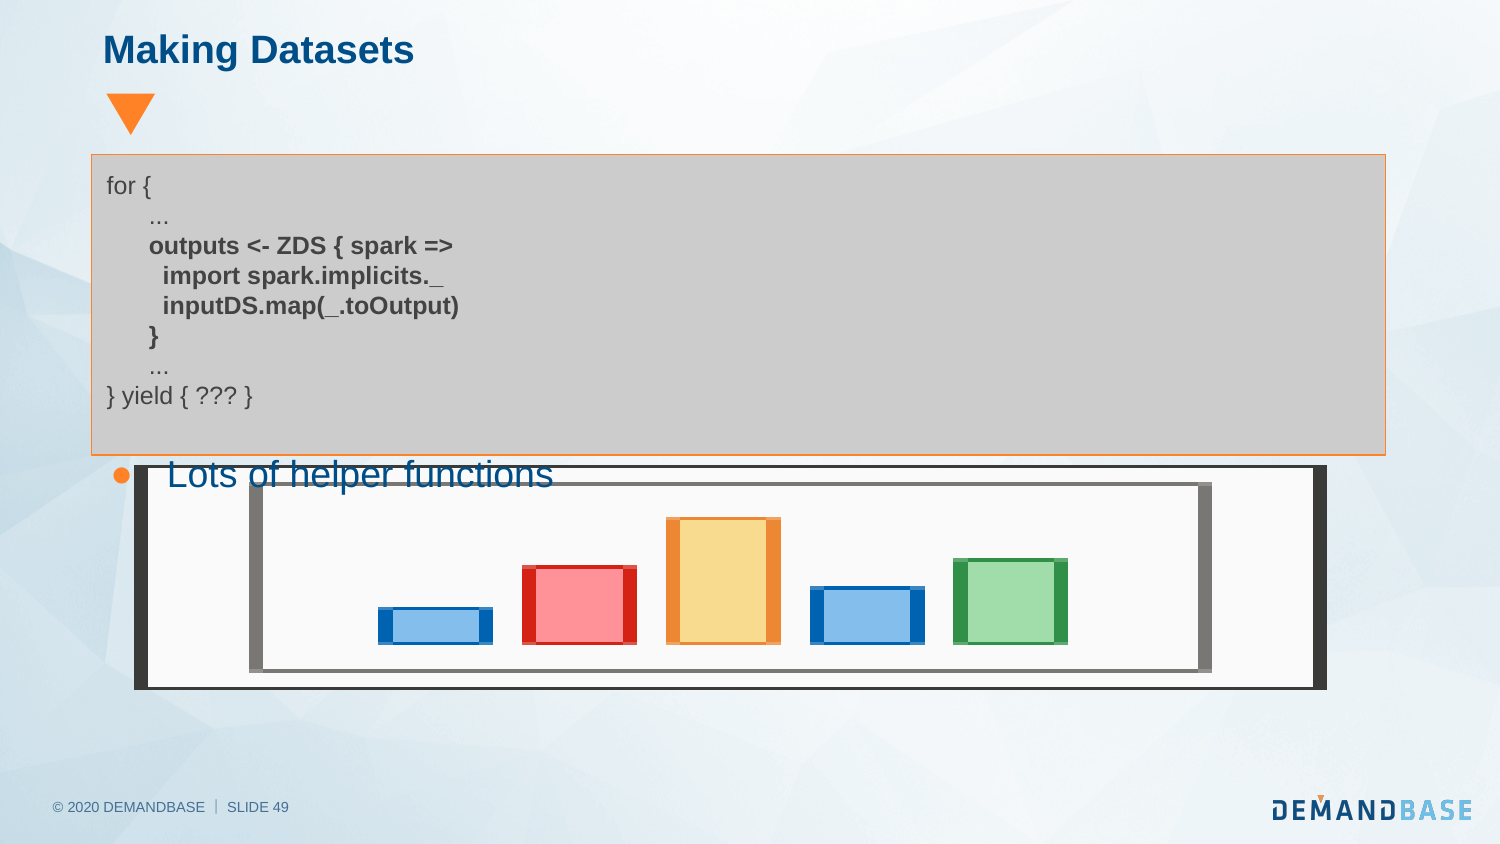

# Making Datasets
for {
      ...
      outputs <- ZDS { spark =>
        import spark.implicits._
        inputDS.map(_.toOutput)
      }
      ...
} yield { ??? }

Lots of helper functions